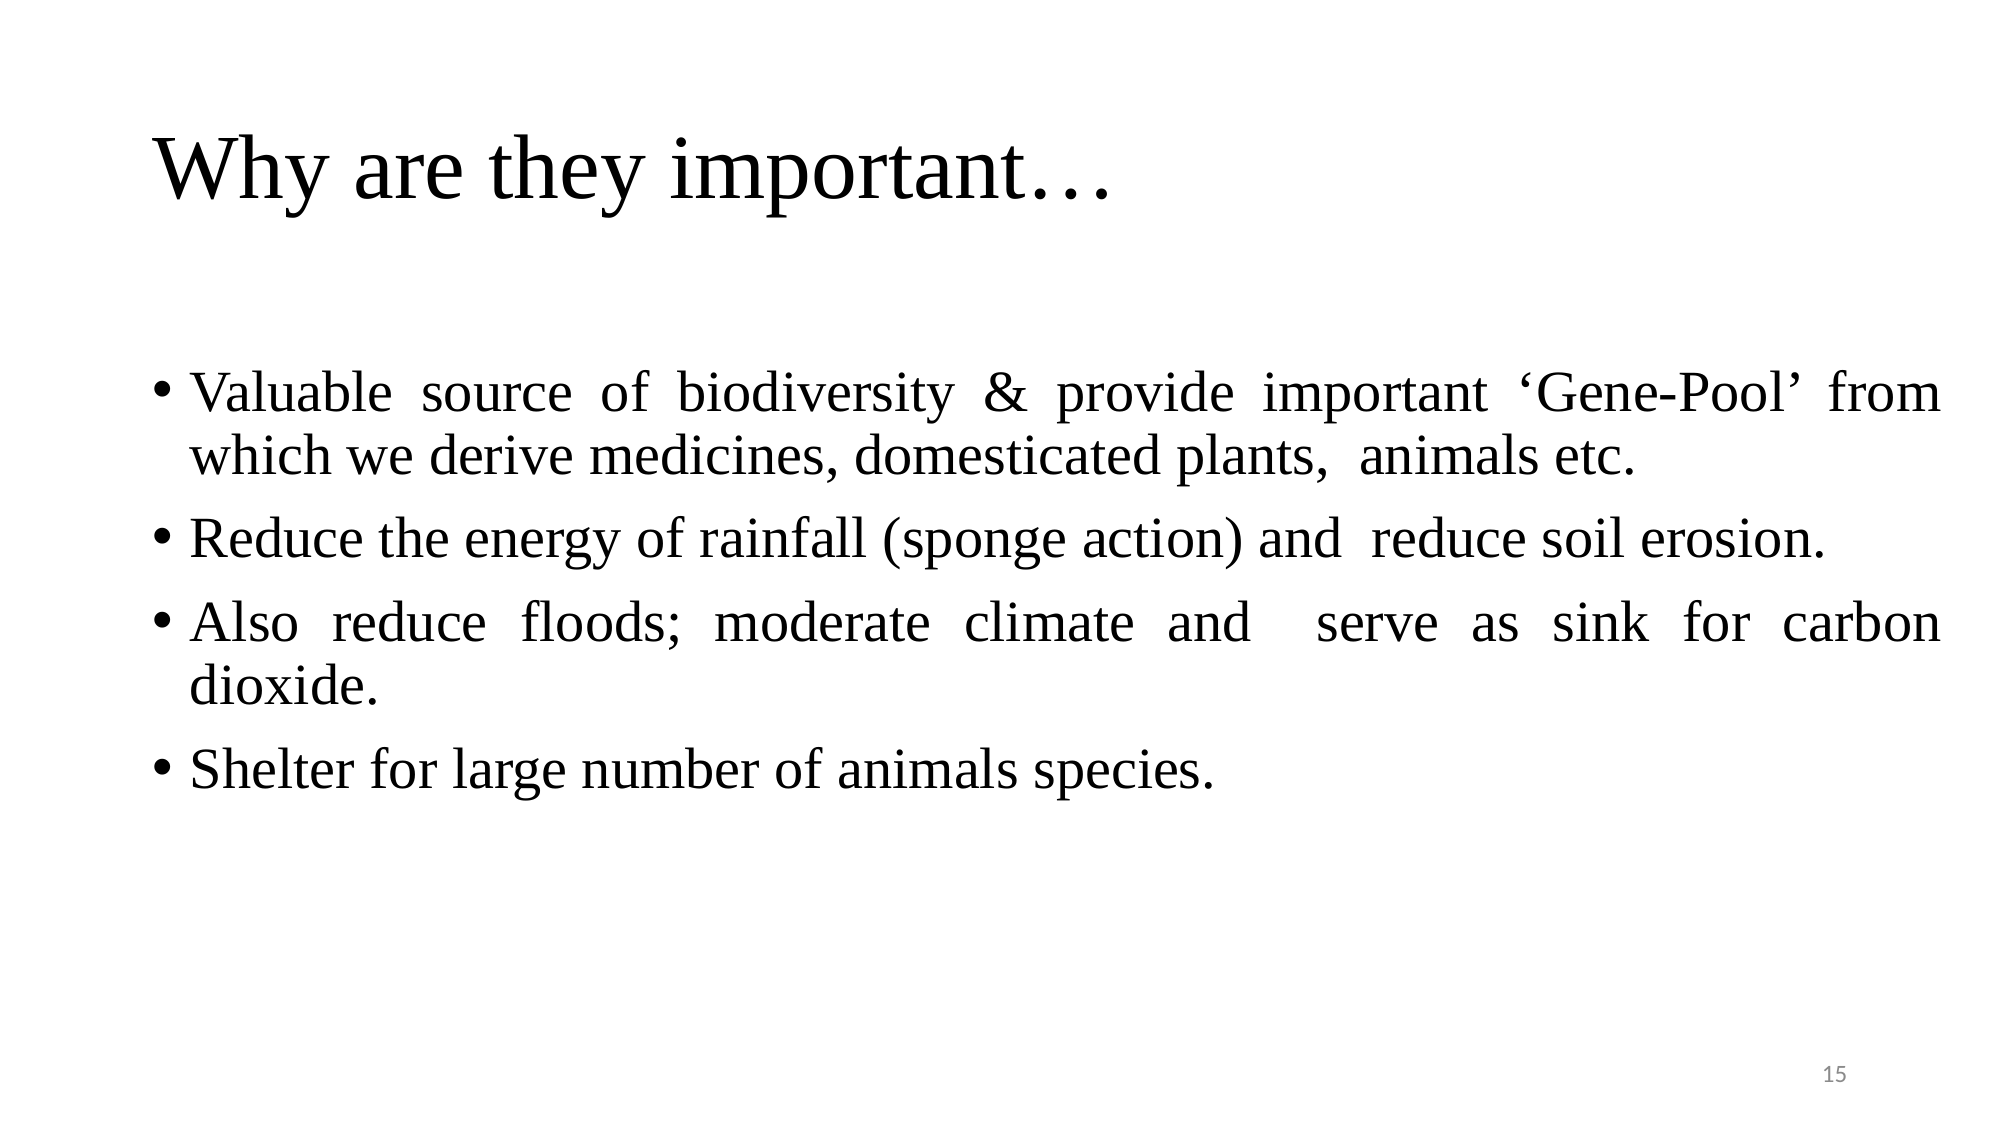

# Why are they important…

Valuable source of biodiversity & provide important ‘Gene-Pool’ from which we derive medicines, domesticated plants,  animals etc.
Reduce the energy of rainfall (sponge action) and  reduce soil erosion.
Also reduce floods; moderate climate and  serve as sink for carbon dioxide.
Shelter for large number of animals species.
15